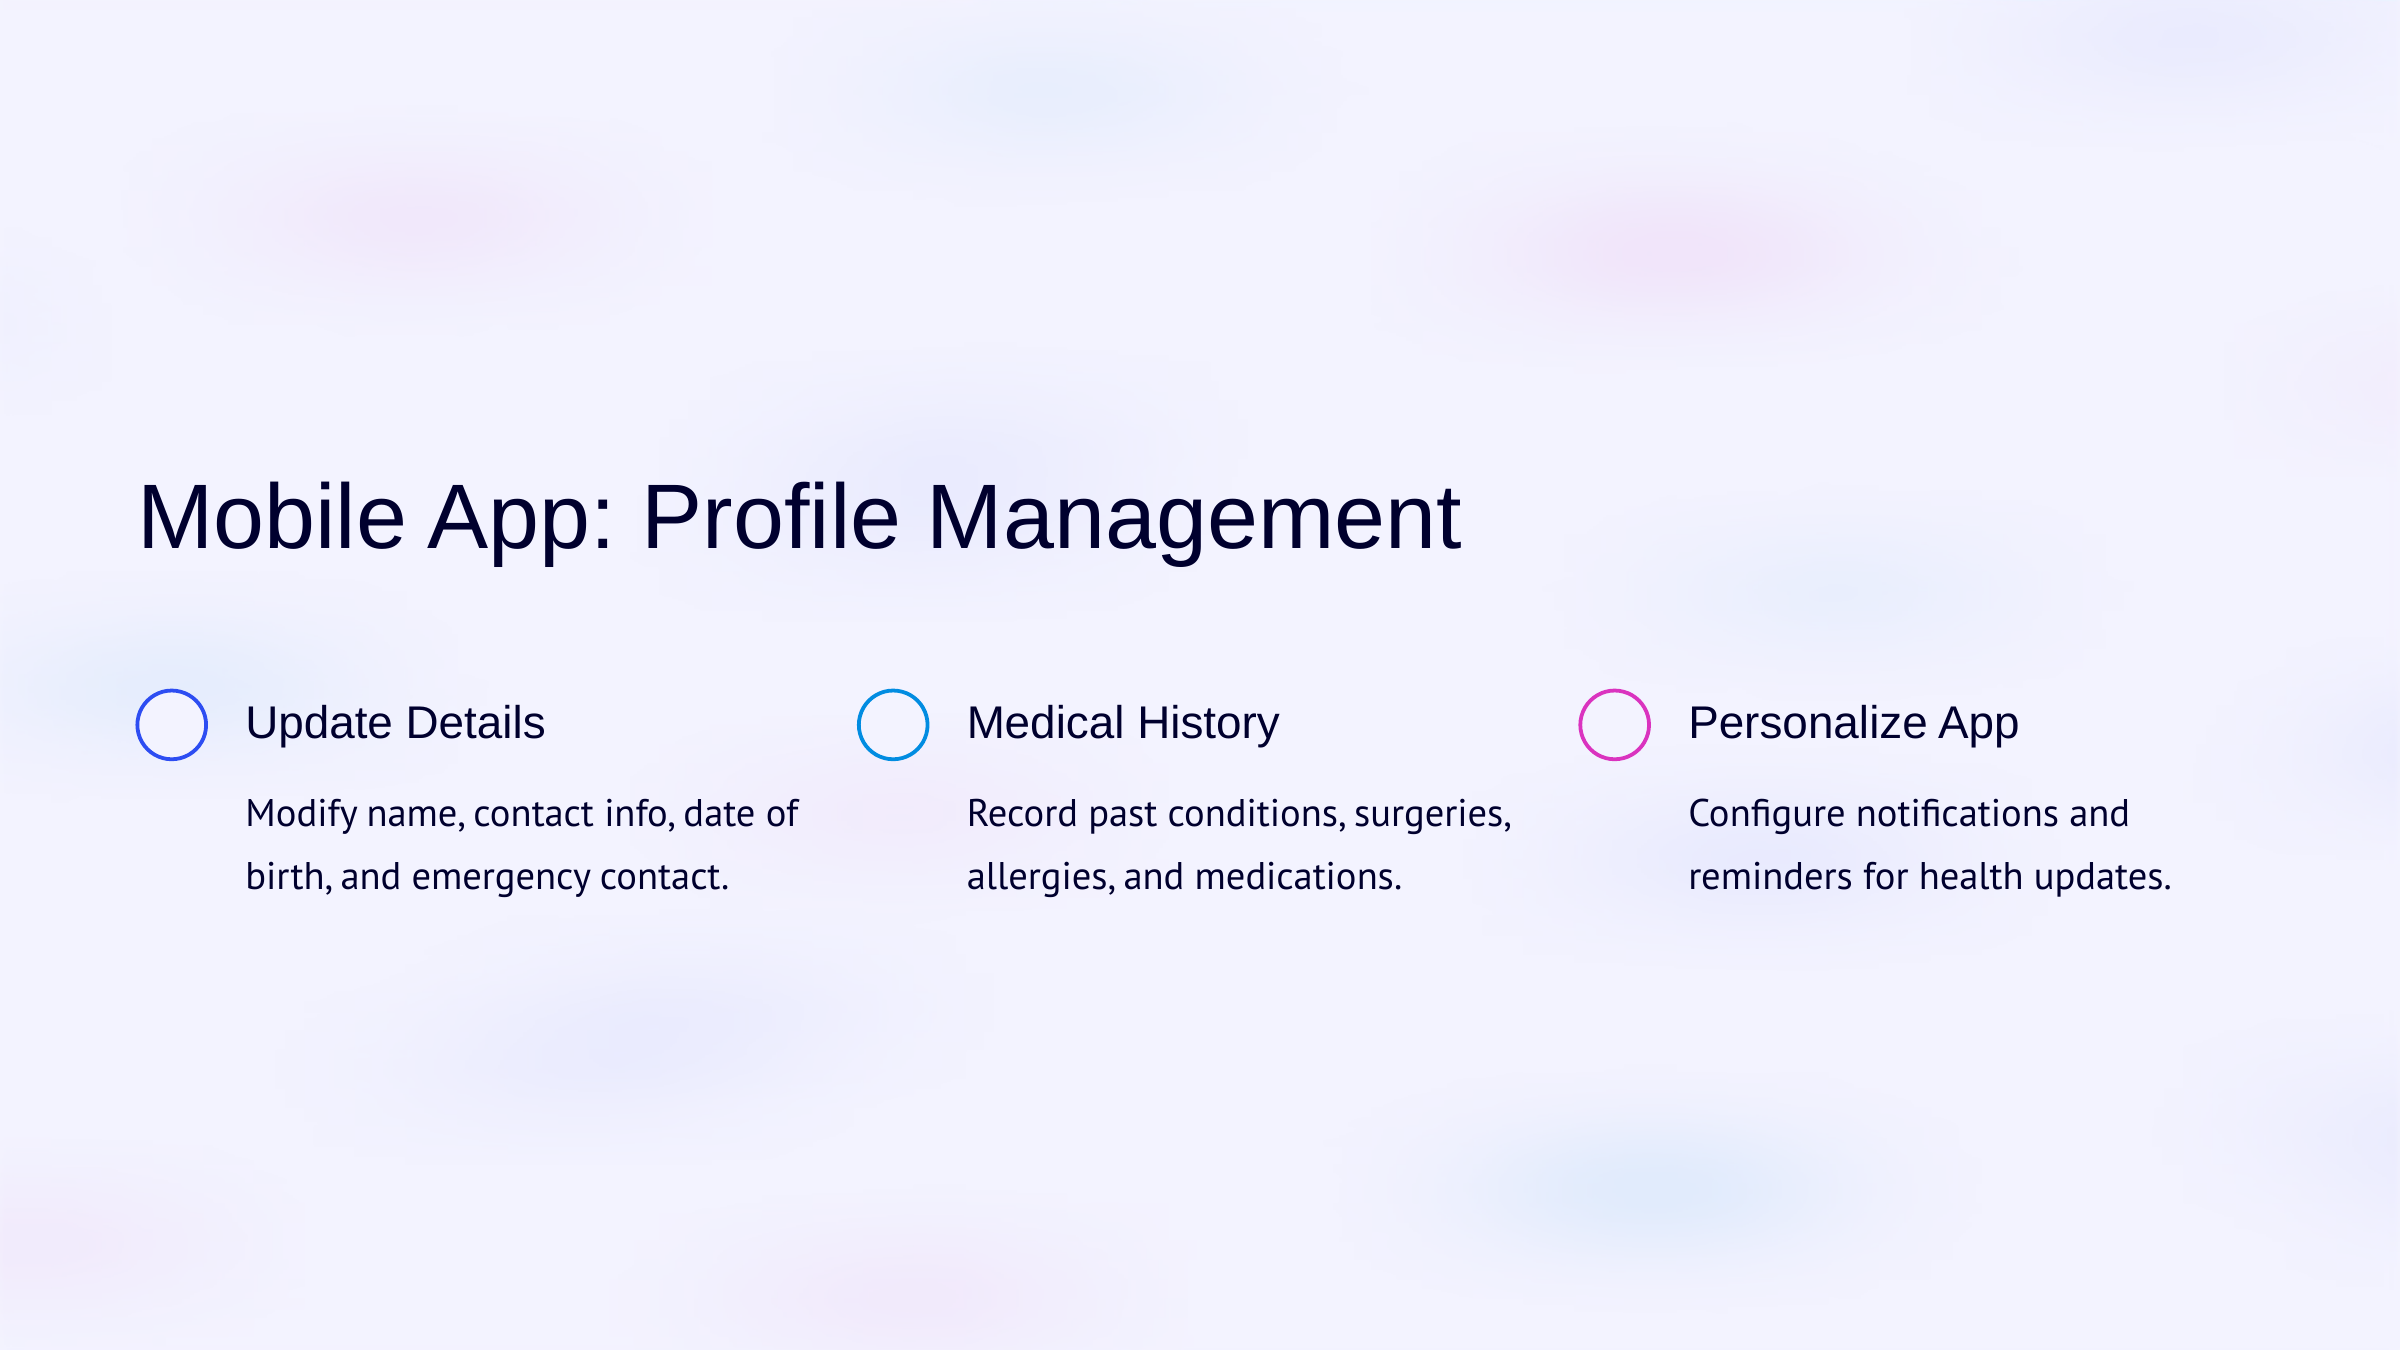

Mobile App: Profile Management

Update Details

Medical History

Personalize App
Modify name, contact info, date of birth, and emergency contact.
Record past conditions, surgeries, allergies, and medications.
Configure notifications and reminders for health updates.